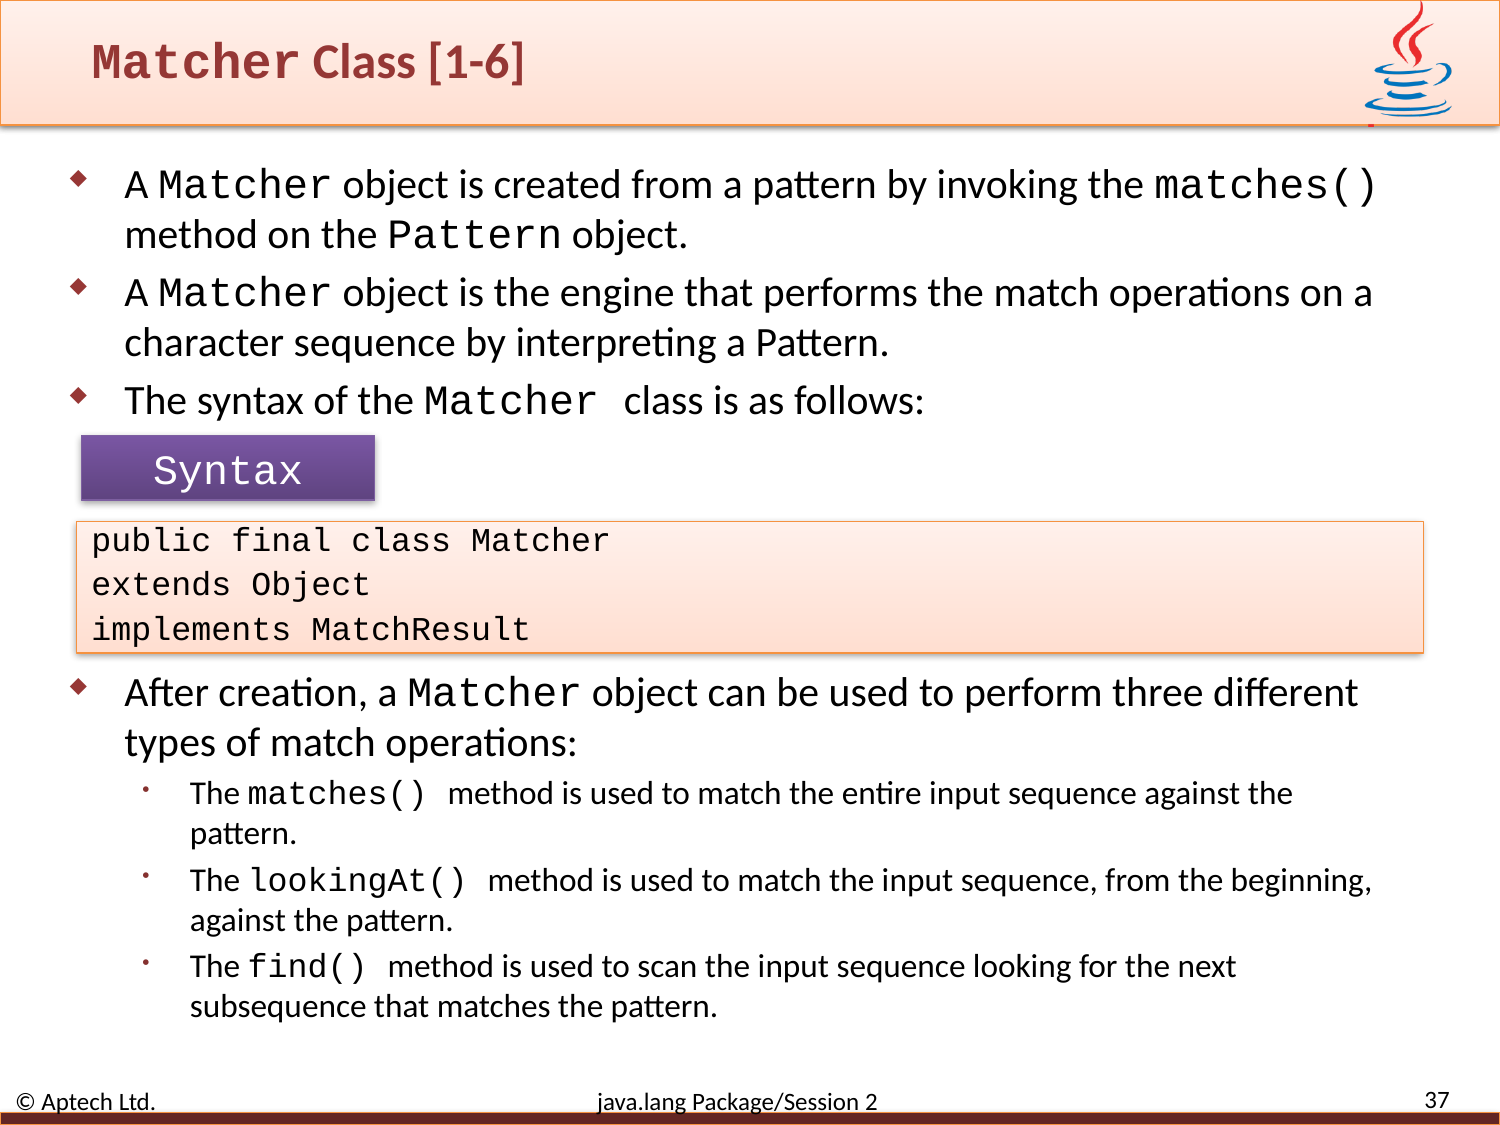

# Matcher Class [1-6]
A Matcher object is created from a pattern by invoking the matches() method on the Pattern object.
A Matcher object is the engine that performs the match operations on a character sequence by interpreting a Pattern.
The syntax of the Matcher class is as follows:

After creation, a Matcher object can be used to perform three different types of match operations:
The matches() method is used to match the entire input sequence against the pattern.
The lookingAt() method is used to match the input sequence, from the beginning, against the pattern.
The find() method is used to scan the input sequence looking for the next subsequence that matches the pattern.

Syntax
public final class Matcher
extends Object
implements MatchResult
37
© Aptech Ltd.                                                                             java.lang Package/Session 2